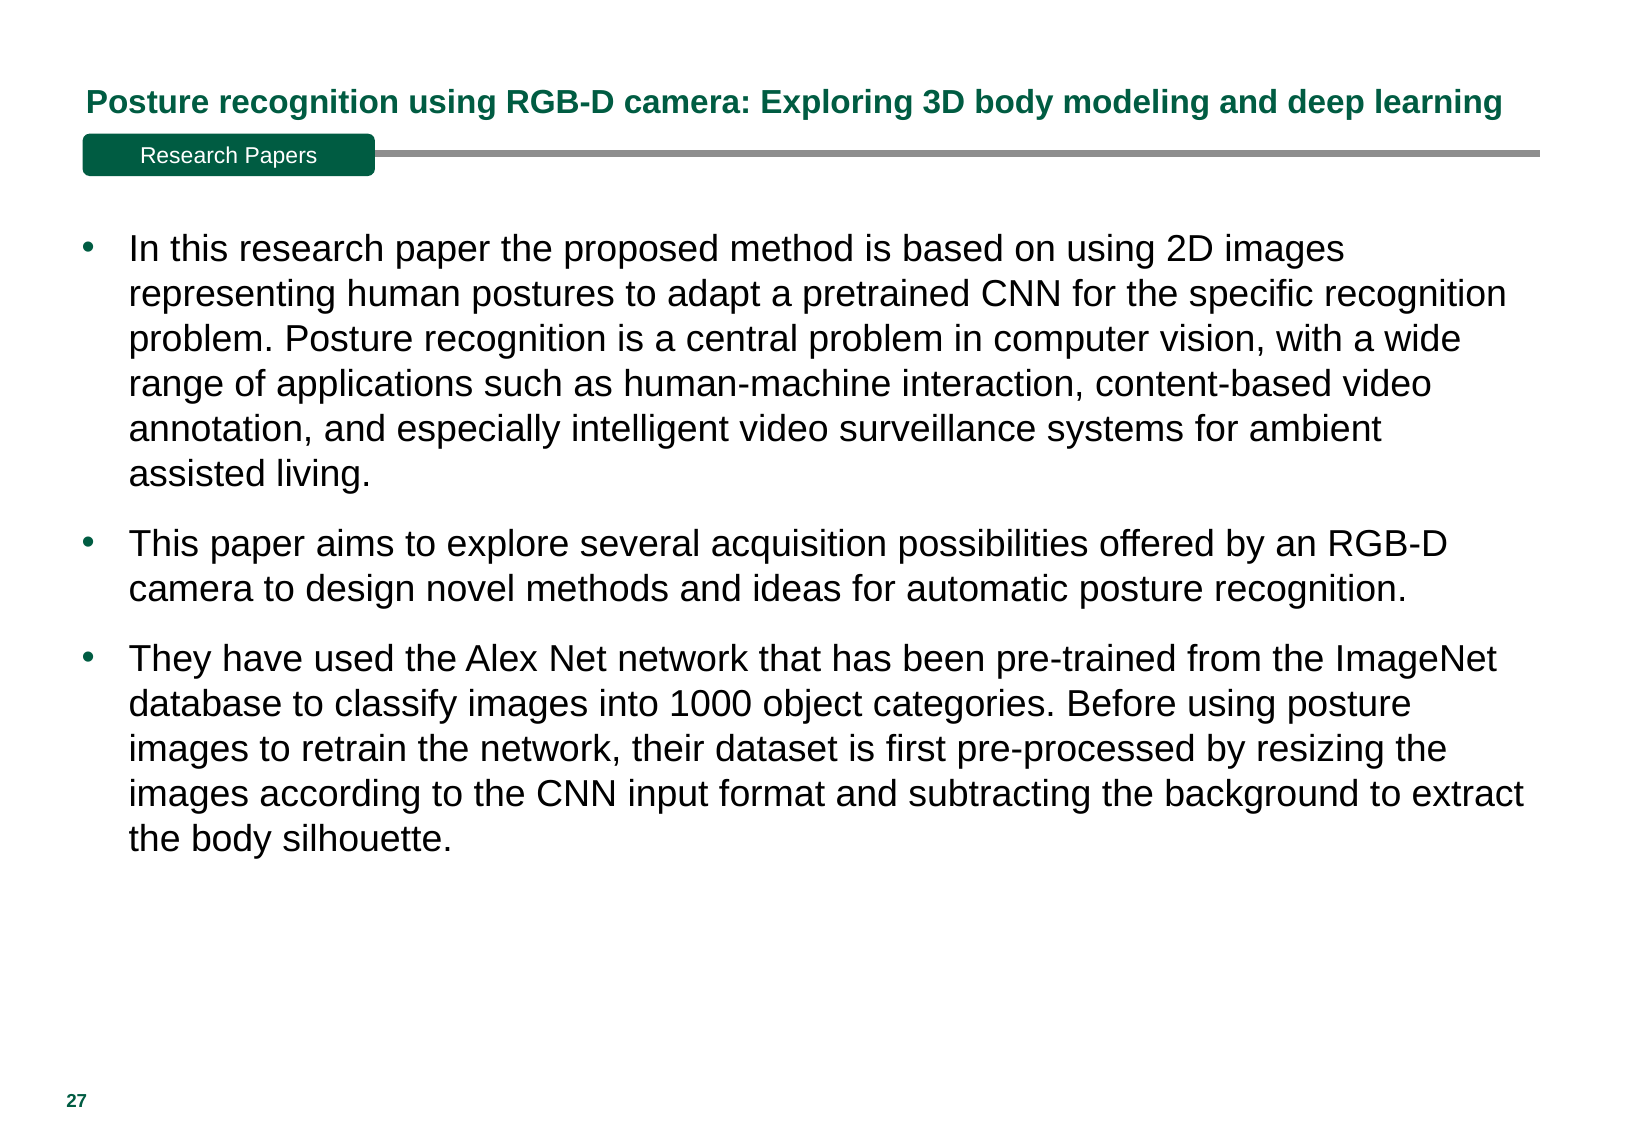

# Posture recognition using RGB-D camera: Exploring 3D body modeling and deep learning
Research Papers
In this research paper the proposed method is based on using 2D images representing human postures to adapt a pretrained CNN for the speciﬁc recognition problem. Posture recognition is a central problem in computer vision, with a wide range of applications such as human-machine interaction, content-based video annotation, and especially intelligent video surveillance systems for ambient assisted living.
This paper aims to explore several acquisition possibilities offered by an RGB-D camera to design novel methods and ideas for automatic posture recognition.
They have used the Alex Net network that has been pre-trained from the ImageNet database to classify images into 1000 object categories. Before using posture images to retrain the network, their dataset is ﬁrst pre-processed by resizing the images according to the CNN input format and subtracting the background to extract the body silhouette.